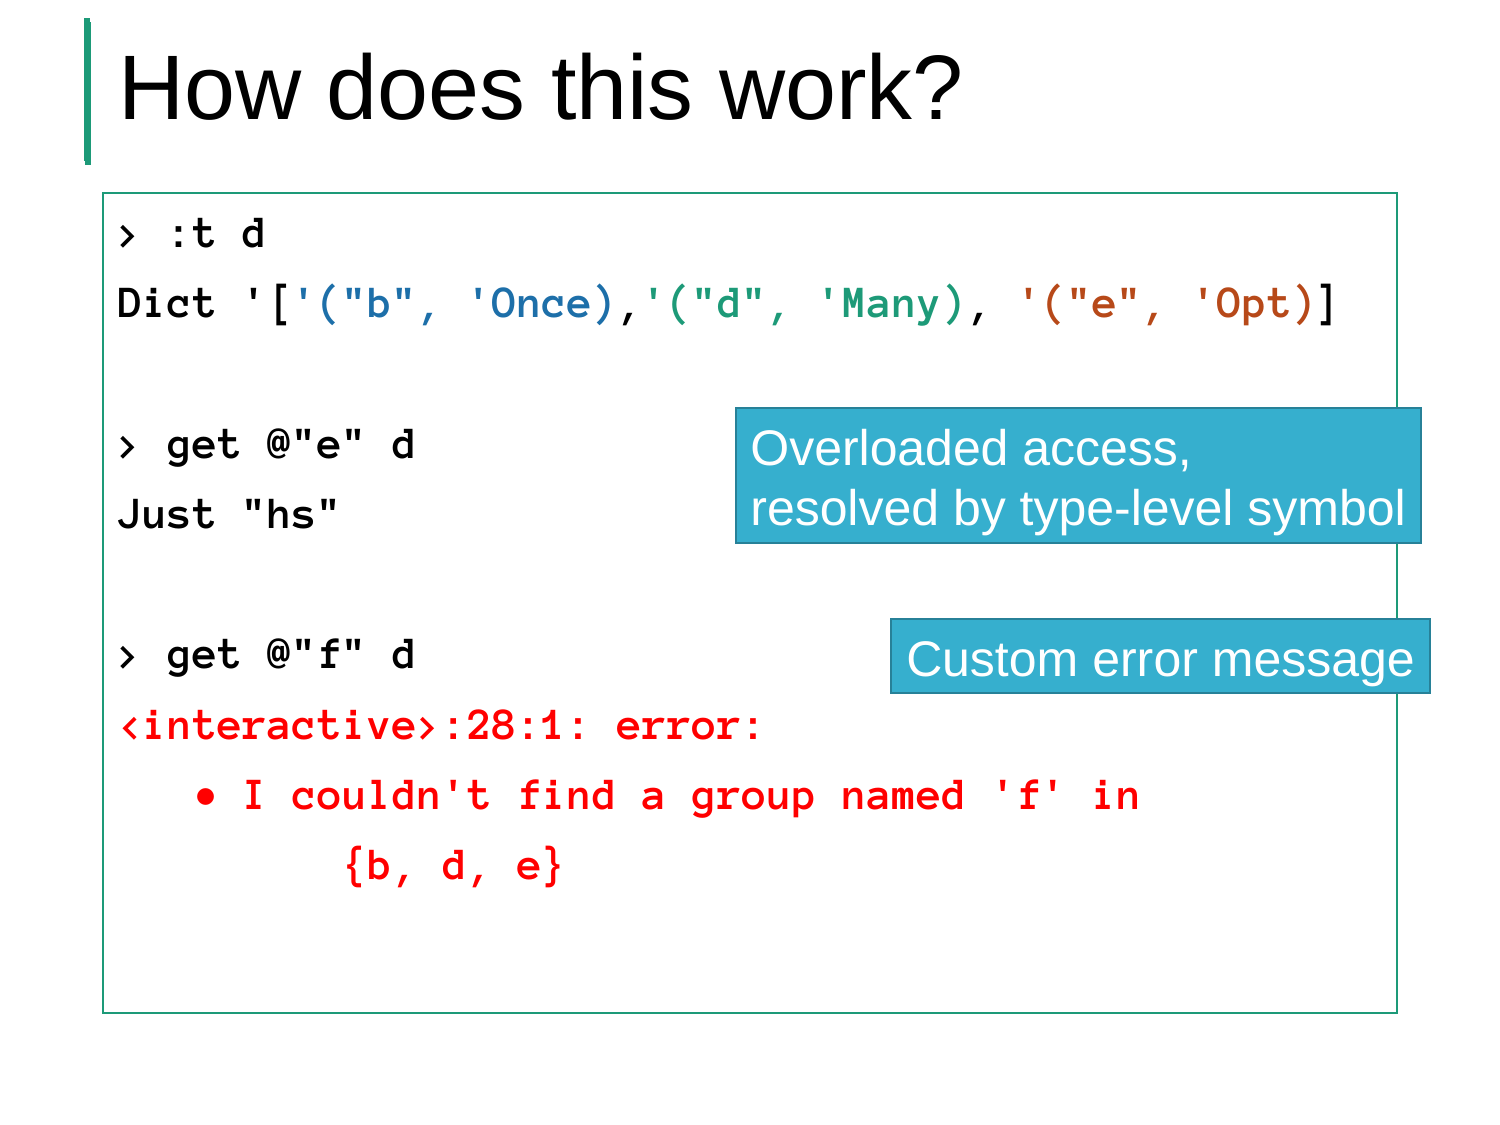

# How does this work?
> :t d
Dict '['("b", 'Once),'("d", 'Many), '("e", 'Opt)]

> get @"e" d
Just "hs"

> get @"f" d
<interactive>:28:1: error:
   • I couldn't find a group named 'f' in
         {b, d, e}

Overloaded access,
resolved by type-level symbol
Custom error message